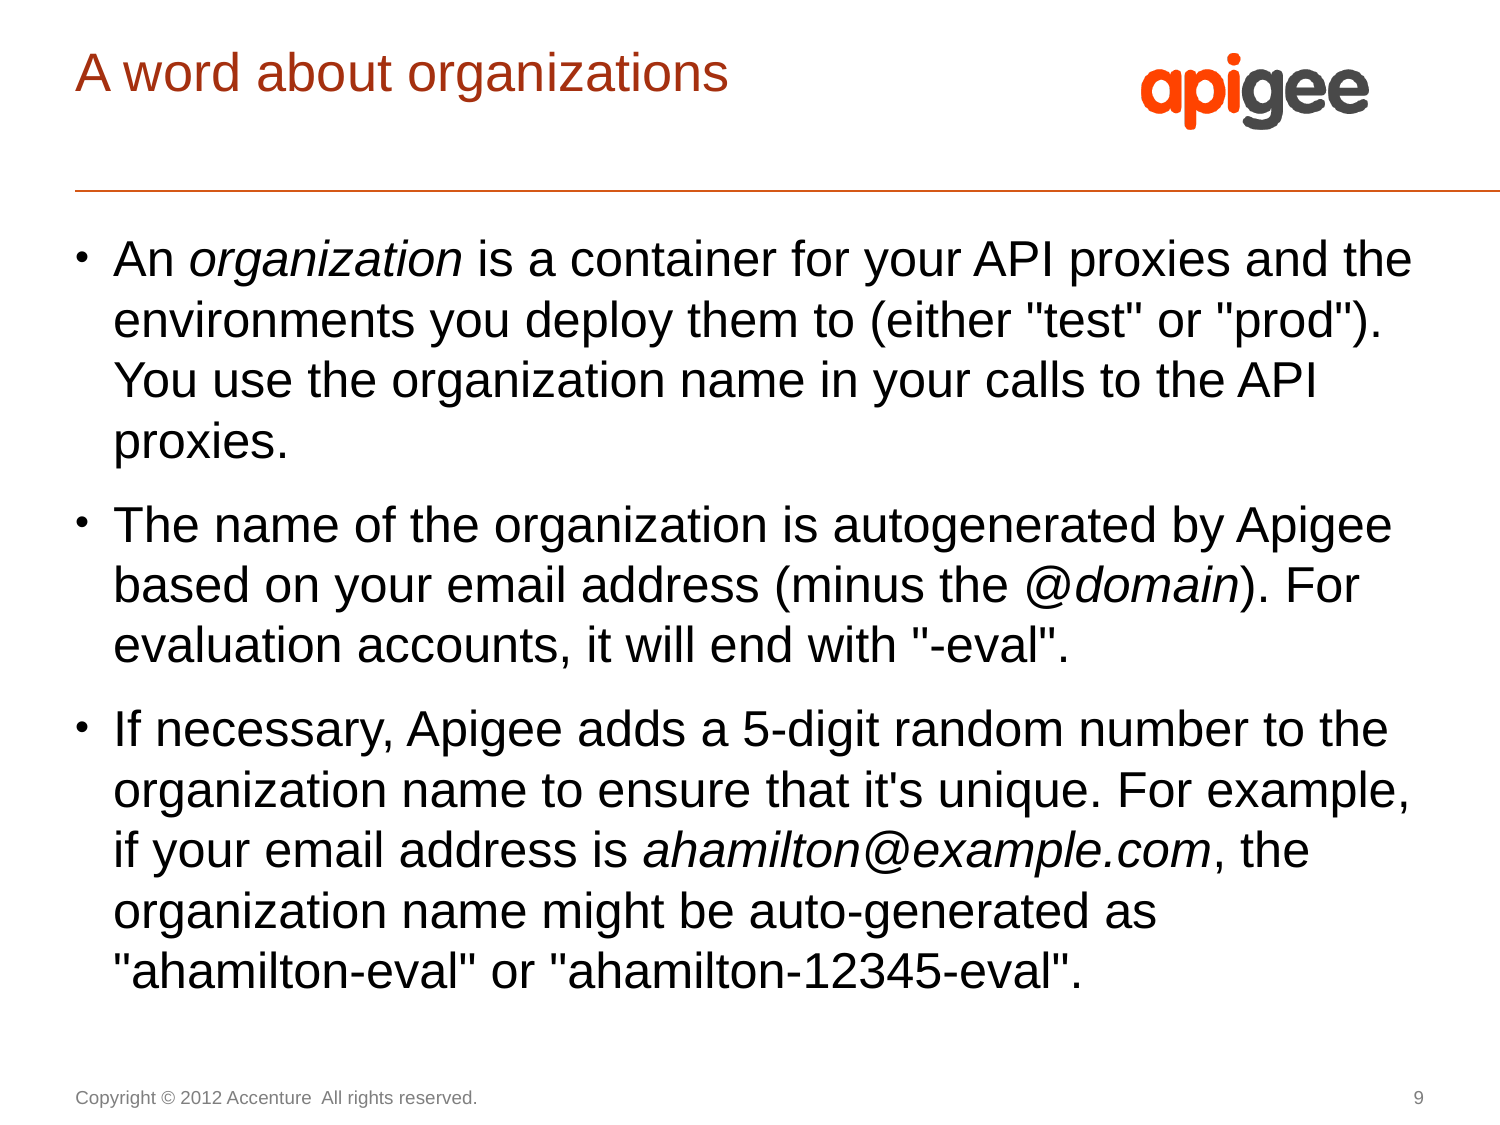

# A word about organizations
An organization is a container for your API proxies and the environments you deploy them to (either "test" or "prod"). You use the organization name in your calls to the API proxies.
The name of the organization is autogenerated by Apigee based on your email address (minus the @domain). For evaluation accounts, it will end with "-eval".
If necessary, Apigee adds a 5-digit random number to the organization name to ensure that it's unique. For example, if your email address is ahamilton@example.com, the organization name might be auto-generated as "ahamilton-eval" or "ahamilton-12345-eval".